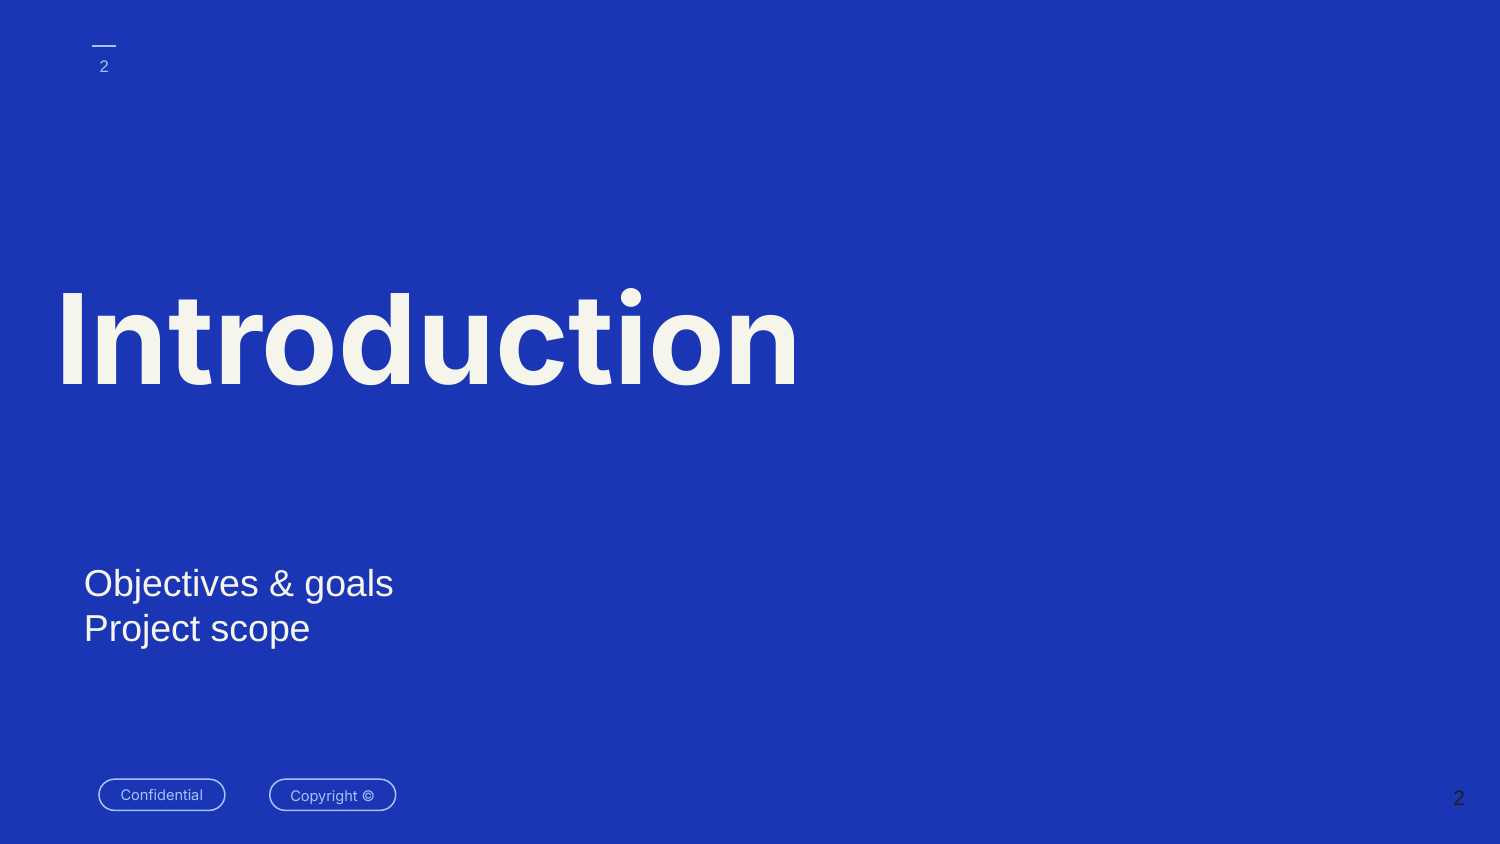

# Introduction
Objectives & goals
Project scope
2